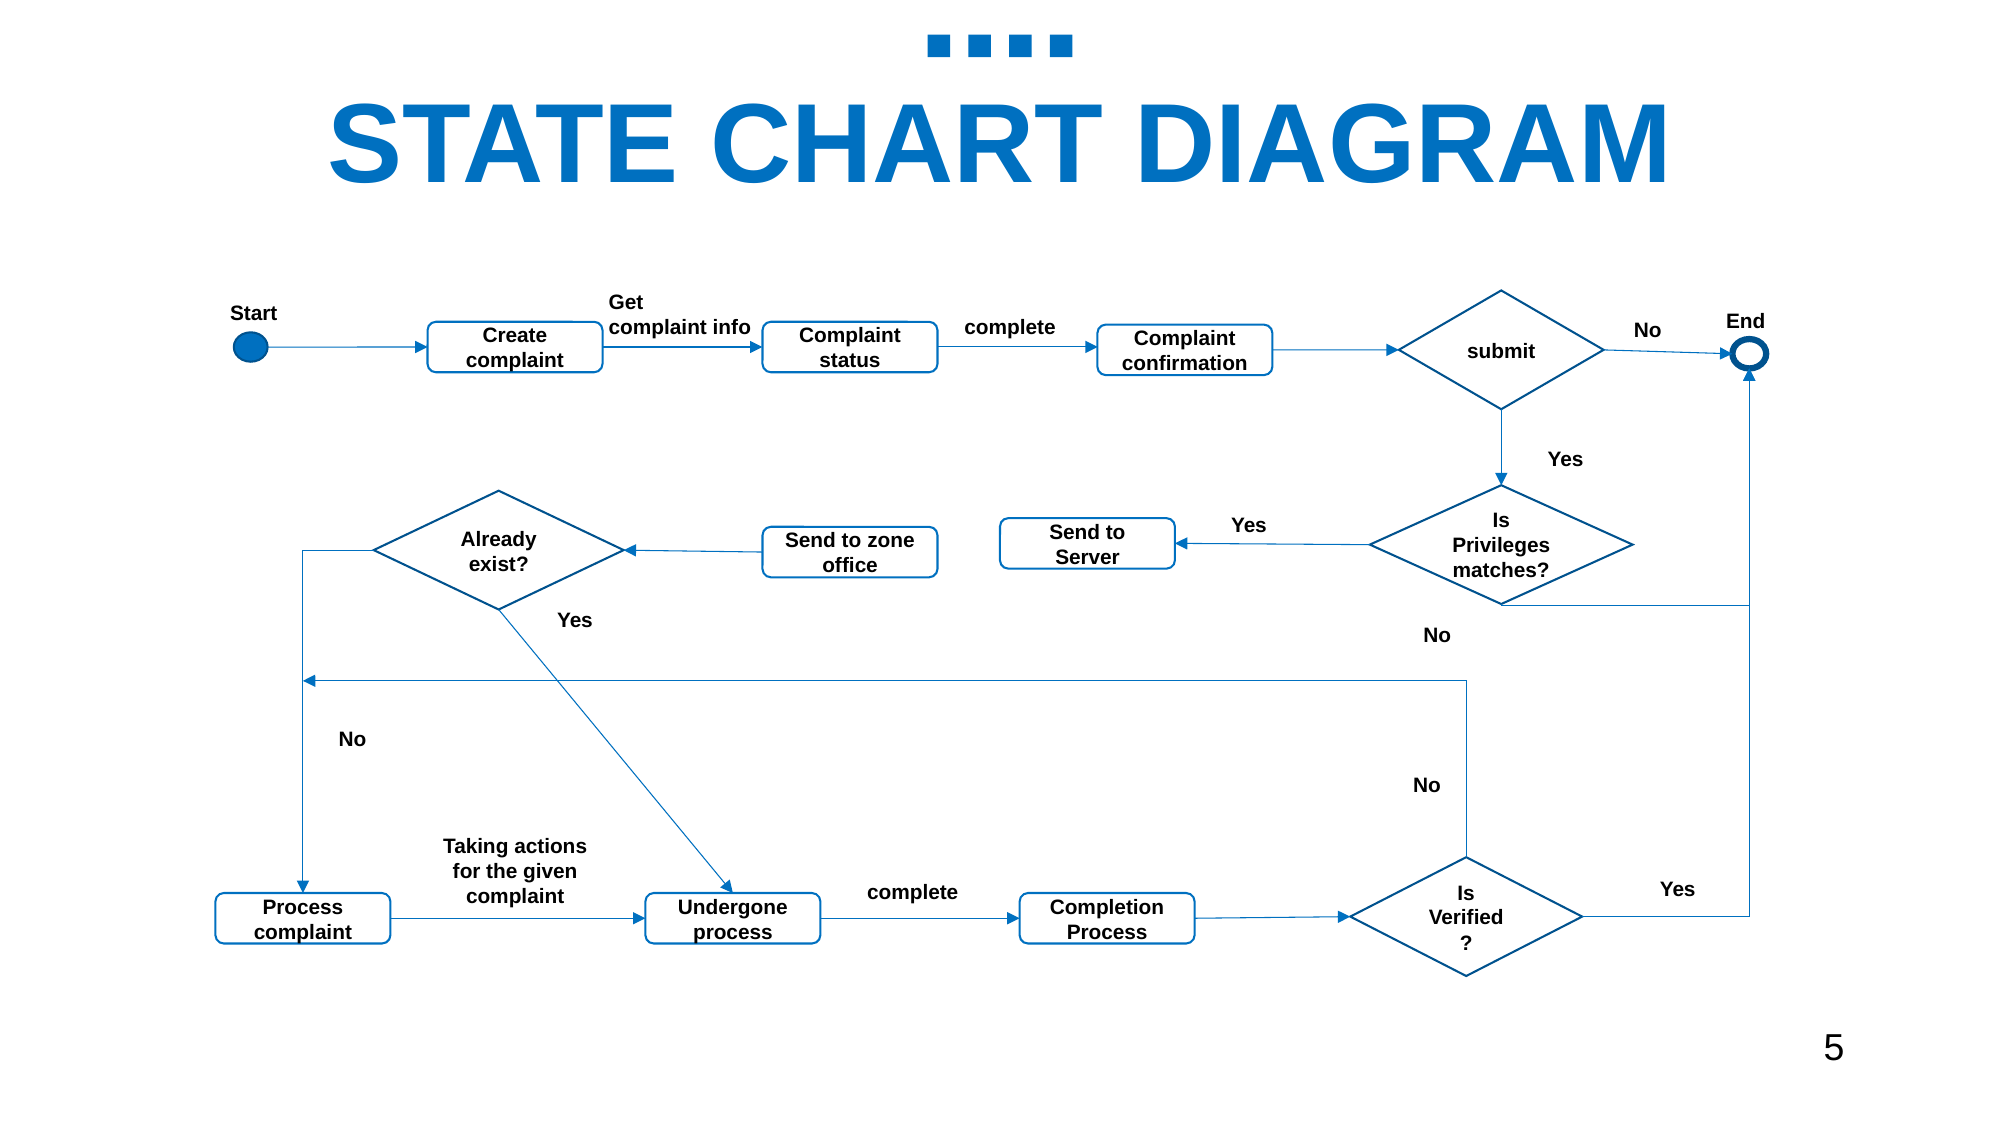

STATE CHART DIAGRAM
Get
complaint info
submit
Start
End
complete
No
Create complaint
Complaint status
Complaint confirmation

Yes
Is Privileges matches?
Already
exist?
Yes
Send to Server
Send to zone office
Yes
No
No
No
Taking actions
for the given complaint
Is Verified?
Yes
complete
Process complaint
Undergone process
Completion Process
5